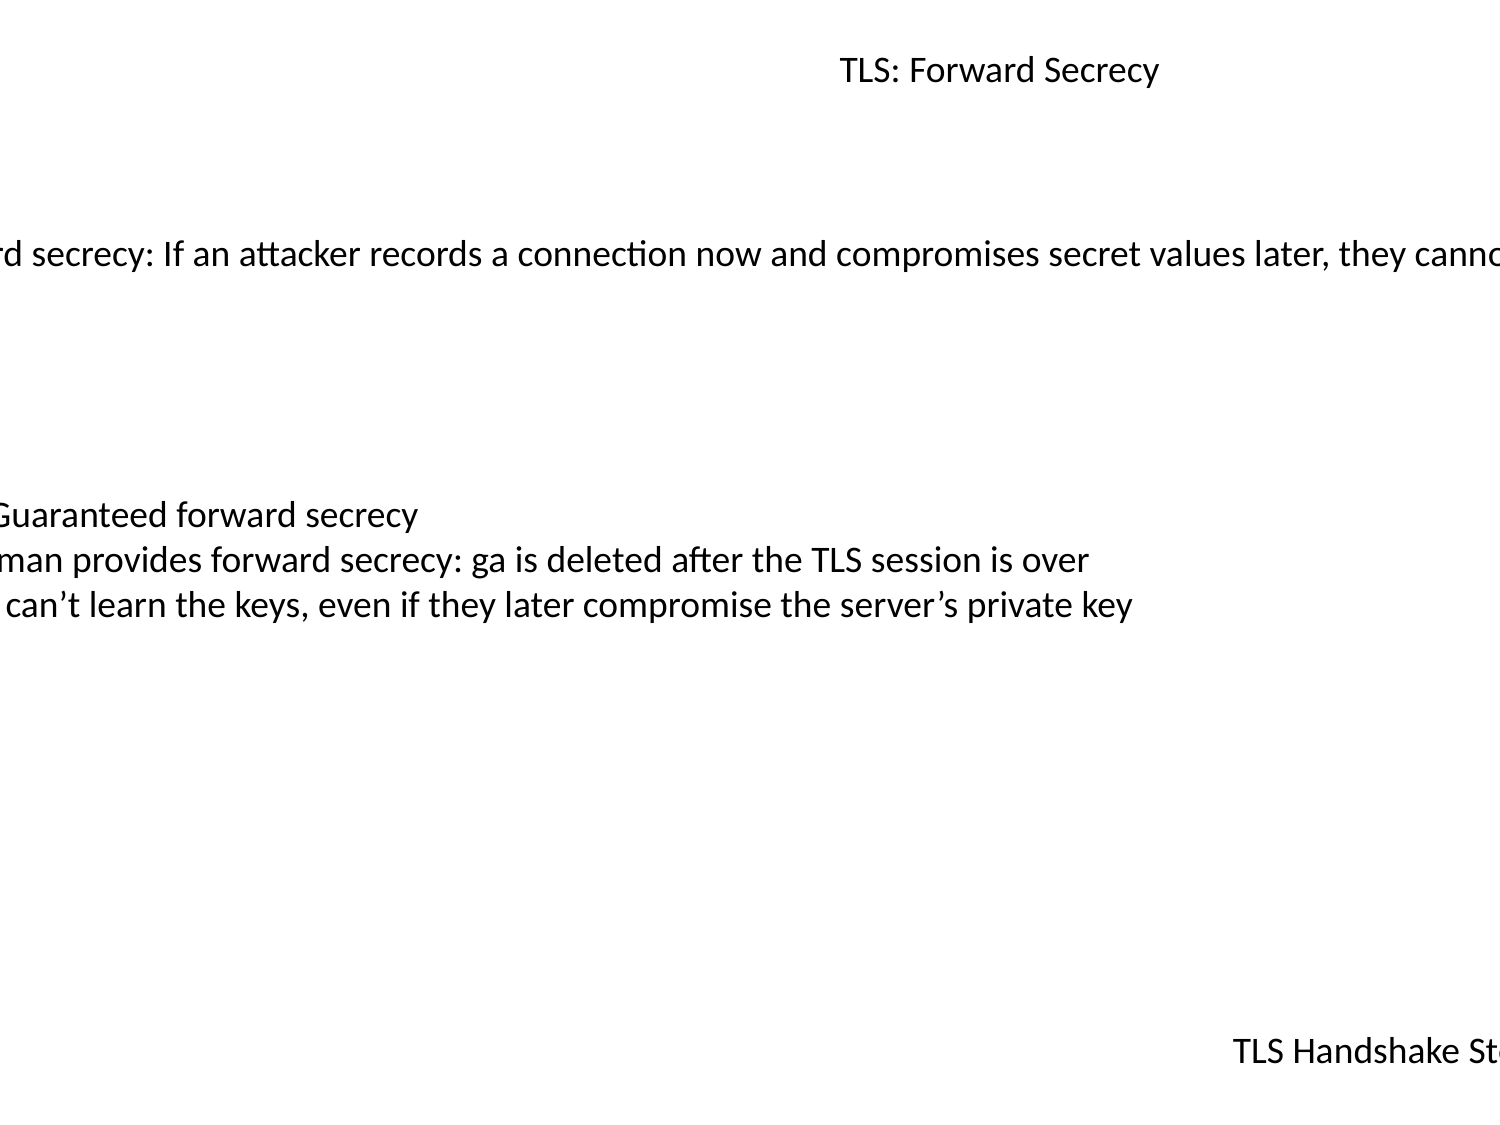

TLS: Forward Secrecy
Forward secrecy: If an attacker records a connection now and compromises secret values later, they cannot compromise the recorded connection
DHE TLS: Guaranteed forward secrecy
Diffie-Hellman provides forward secrecy: ga is deleted after the TLS session is over
Adversary can’t learn the keys, even if they later compromise the server’s private key
TLS Handshake Step 3: Premaster Secret (DHE)